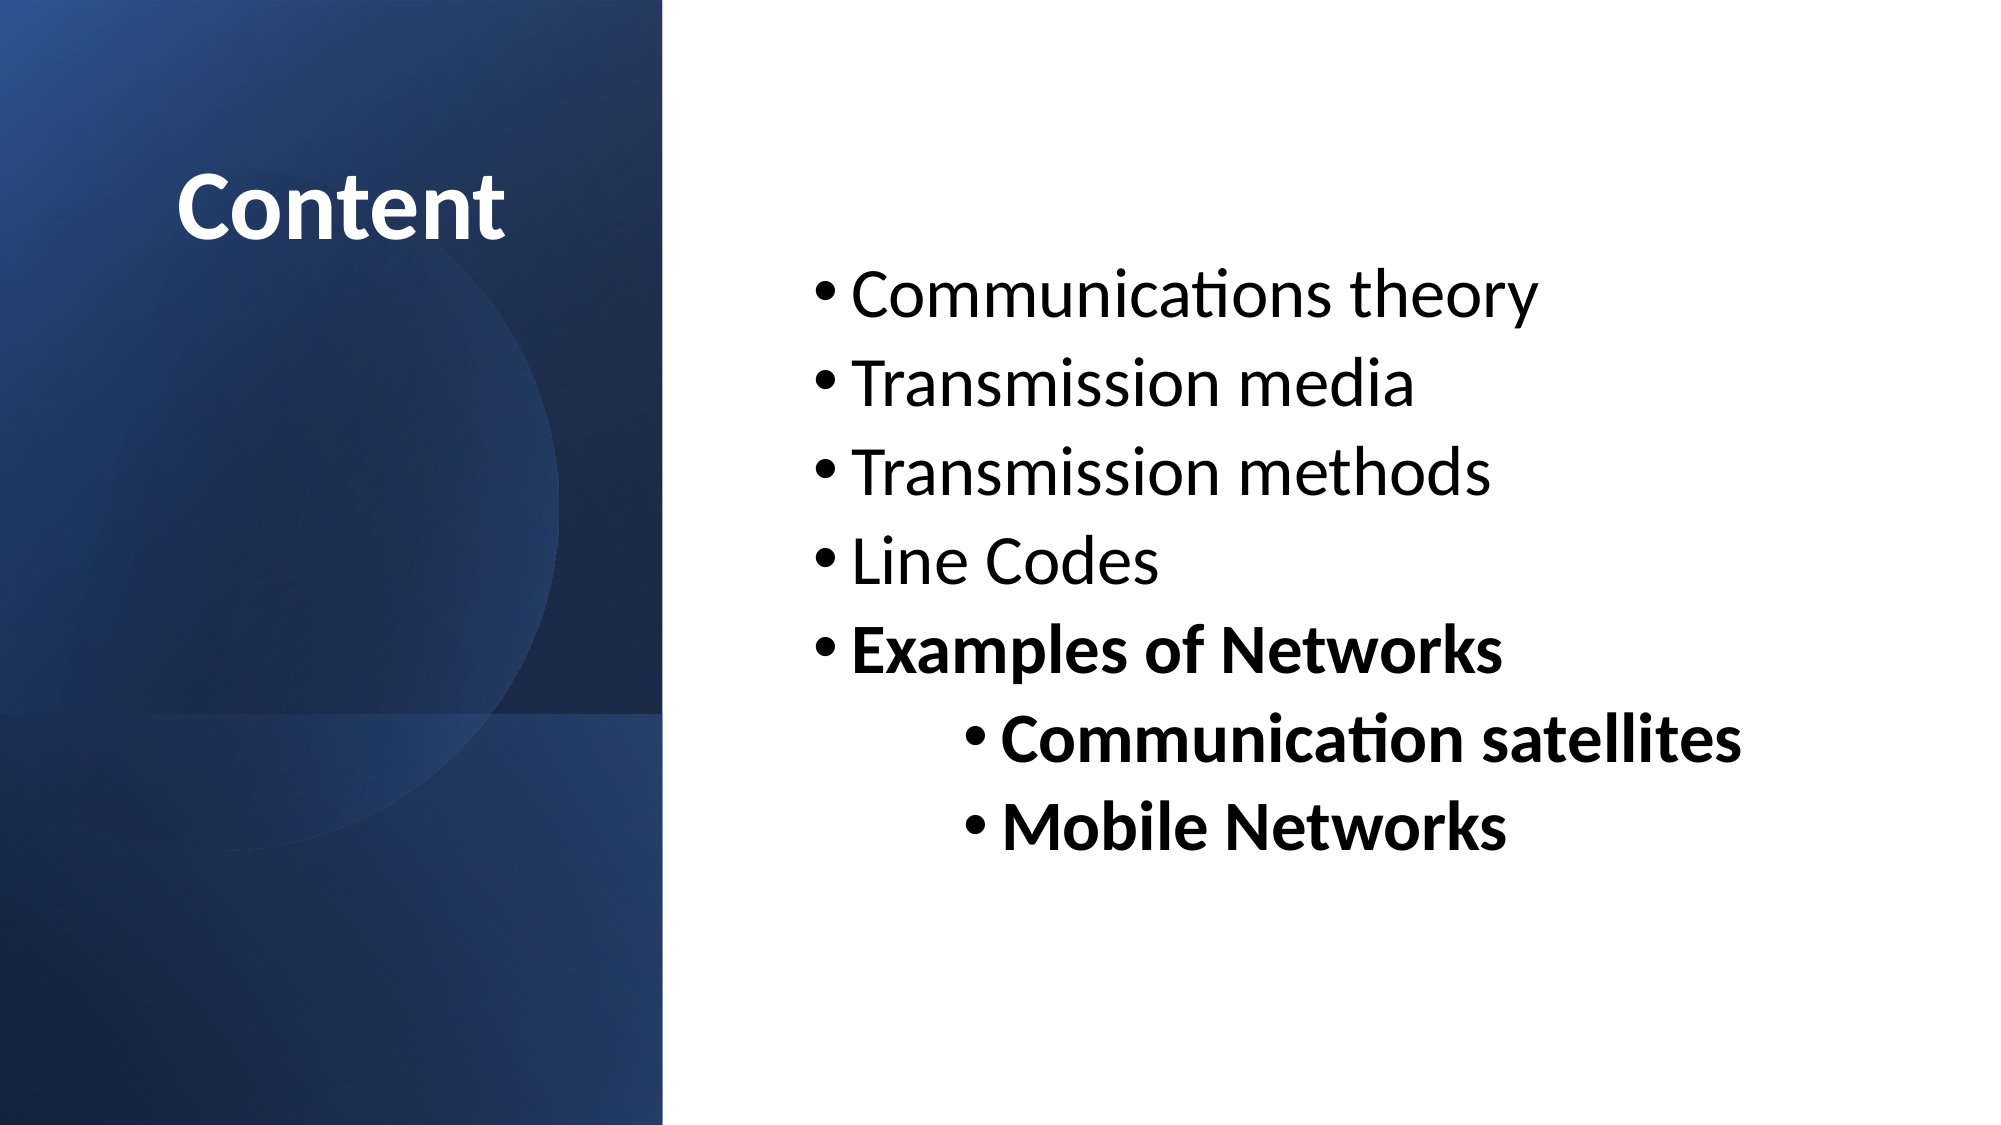

Content
Communications theory
Transmission media
Transmission methods
Line Codes
Examples of Networks
Communication satellites
Mobile Networks